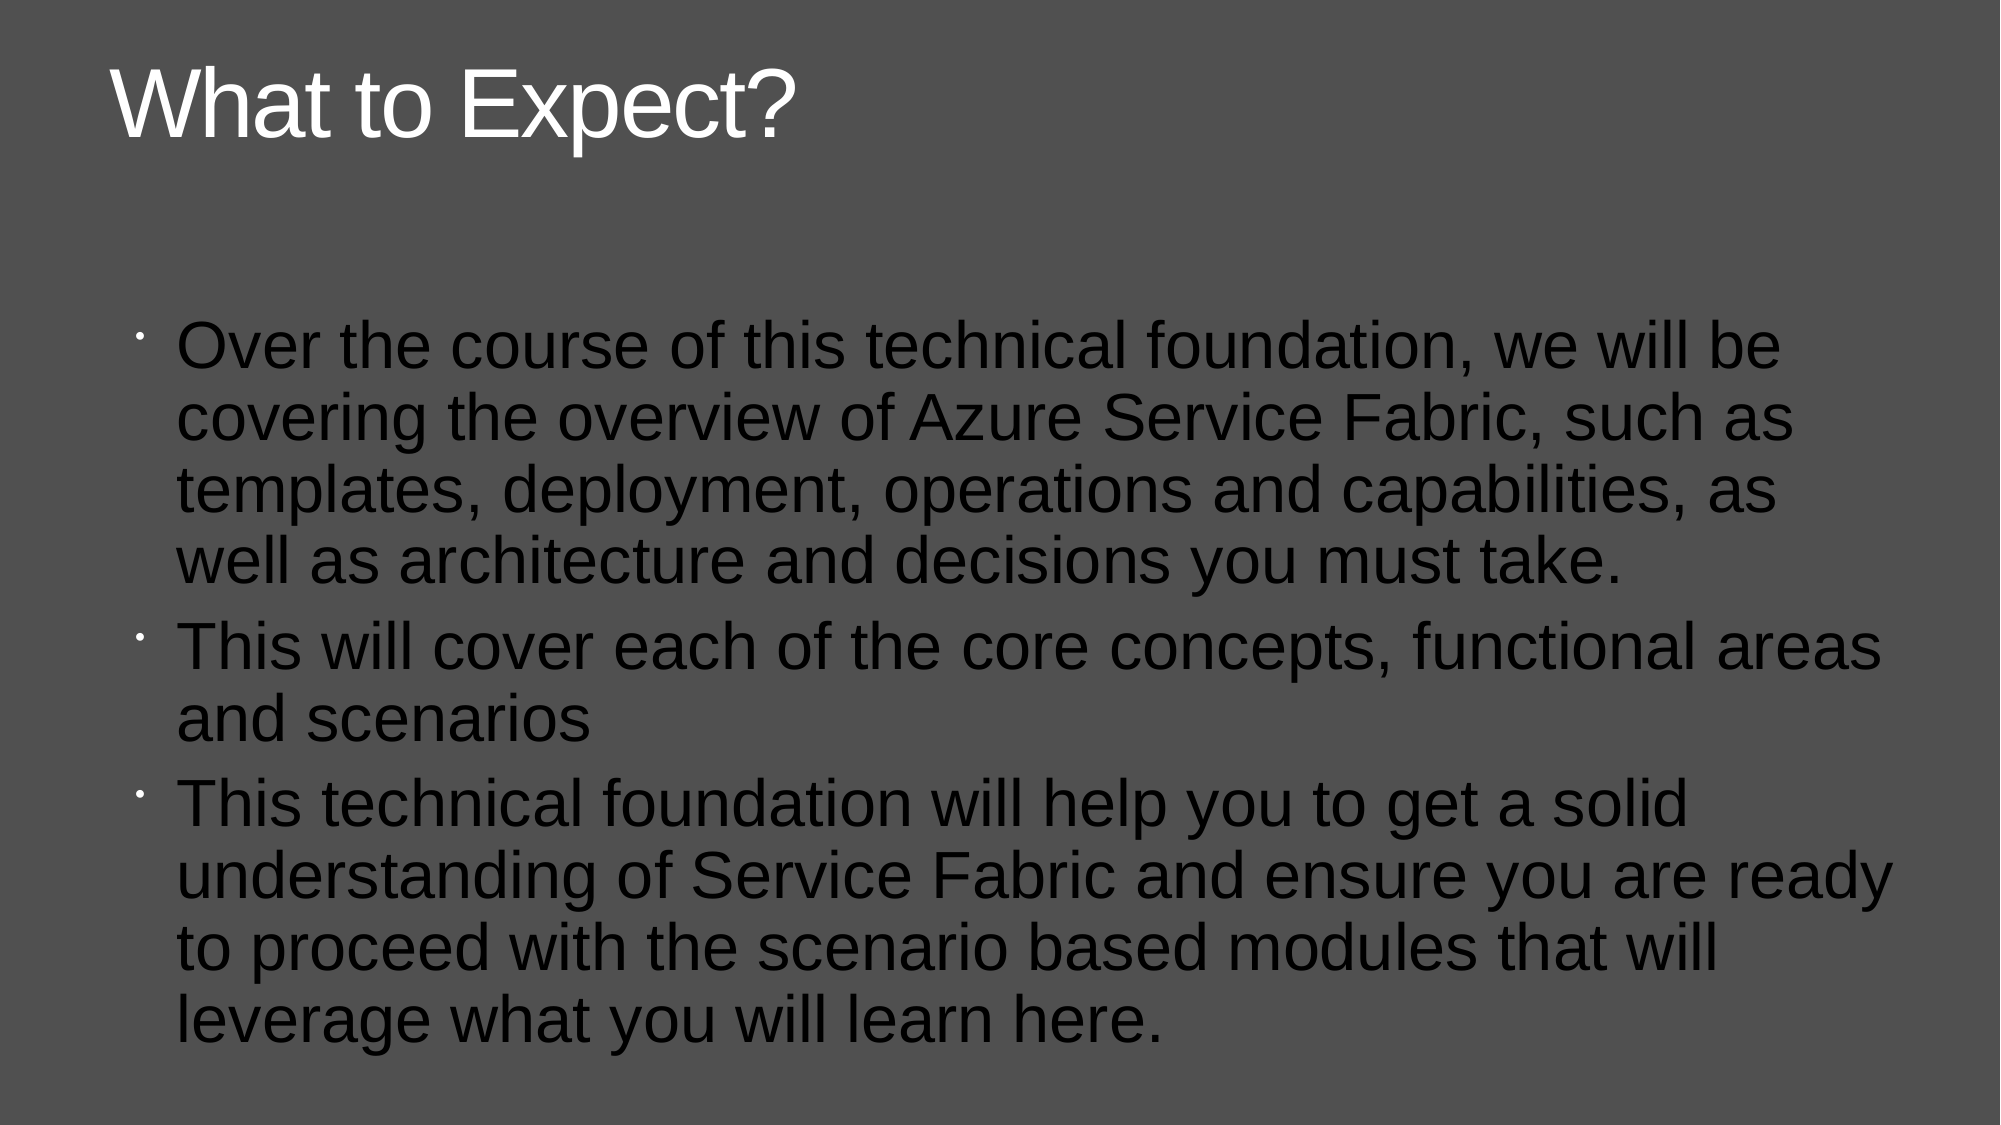

# What to Expect?
Over the course of this technical foundation, we will be covering the overview of Azure Service Fabric, such as templates, deployment, operations and capabilities, as well as architecture and decisions you must take.
This will cover each of the core concepts, functional areas and scenarios
This technical foundation will help you to get a solid understanding of Service Fabric and ensure you are ready to proceed with the scenario based modules that will leverage what you will learn here.